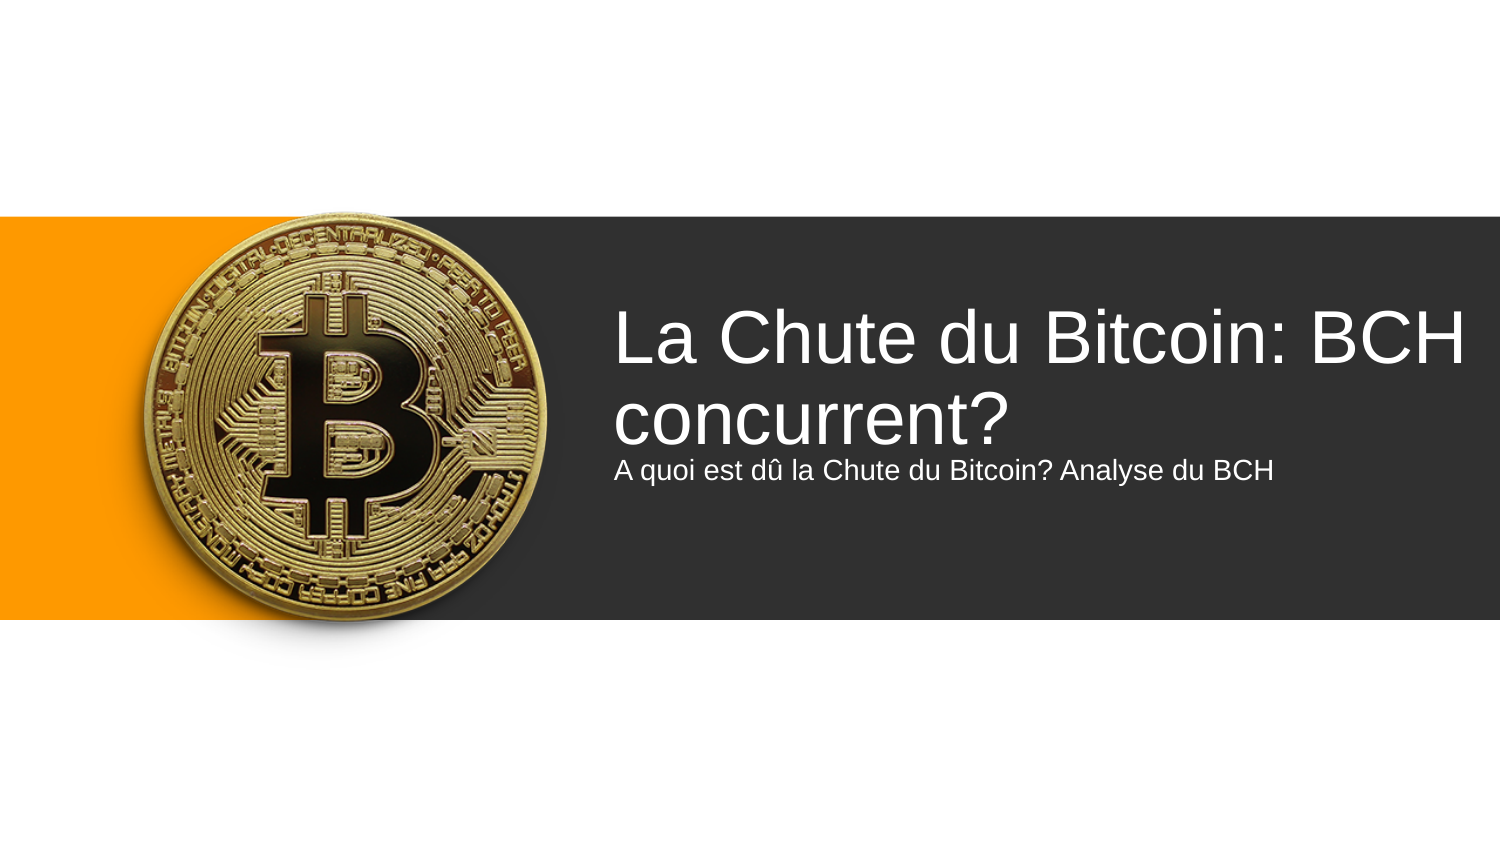

La Chute du Bitcoin: BCH concurrent?

A quoi est dû la Chute du Bitcoin? Analyse du BCH